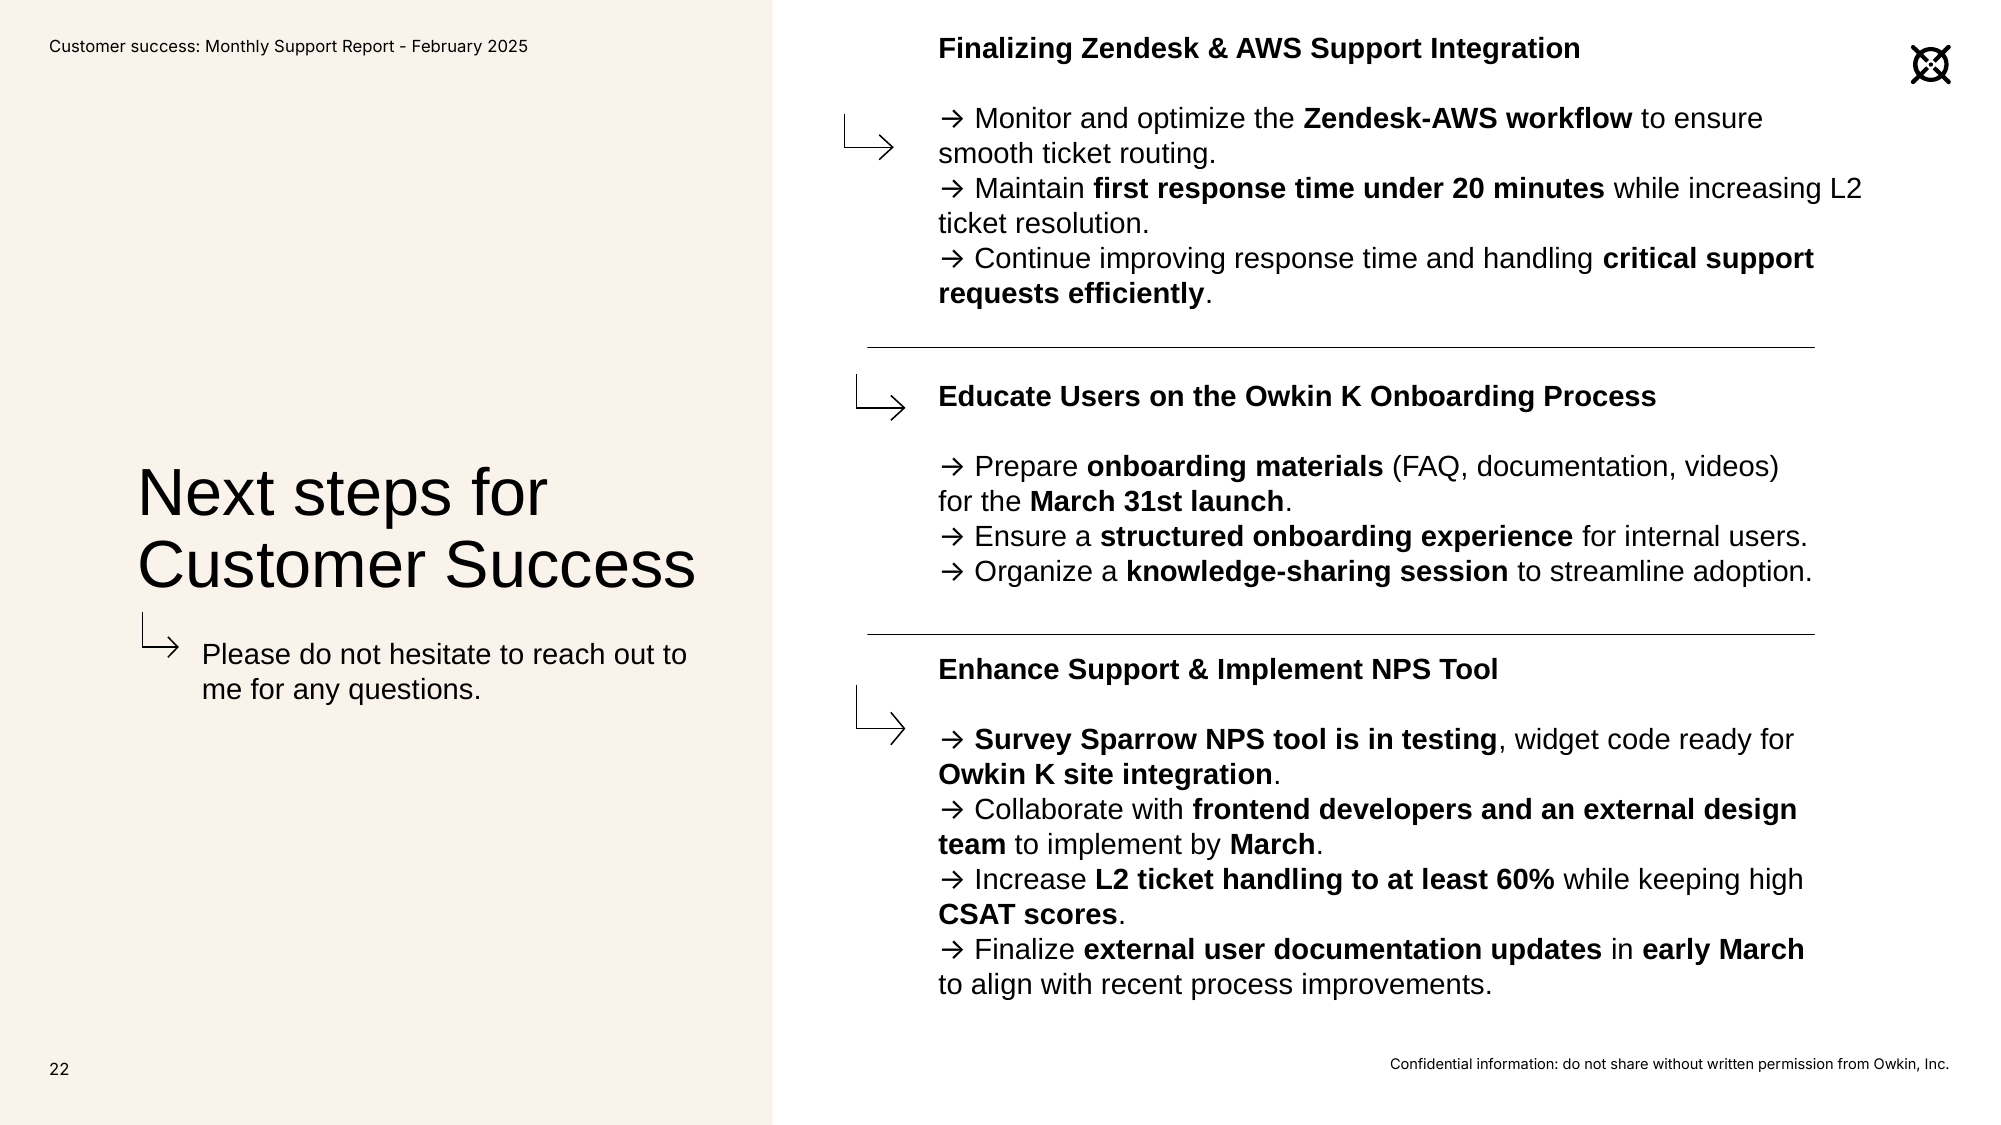

Finalizing Zendesk & AWS Support Integration

→ Monitor and optimize the Zendesk-AWS workflow to ensure smooth ticket routing.
→ Maintain first response time under 20 minutes while increasing L2 ticket resolution.
→ Continue improving response time and handling critical support requests efficiently.
Customer success: Monthly Support Report - February 2025

# Next steps for Customer Success

Educate Users on the Owkin K Onboarding Process

→ Prepare onboarding materials (FAQ, documentation, videos) for the March 31st launch.
→ Ensure a structured onboarding experience for internal users.
→ Organize a knowledge-sharing session to streamline adoption.

Please do not hesitate to reach out to me for any questions.

Enhance Support & Implement NPS Tool
→ Survey Sparrow NPS tool is in testing, widget code ready for Owkin K site integration.
→ Collaborate with frontend developers and an external design team to implement by March.
→ Increase L2 ticket handling to at least 60% while keeping high CSAT scores.
→ Finalize external user documentation updates in early March to align with recent process improvements.
22